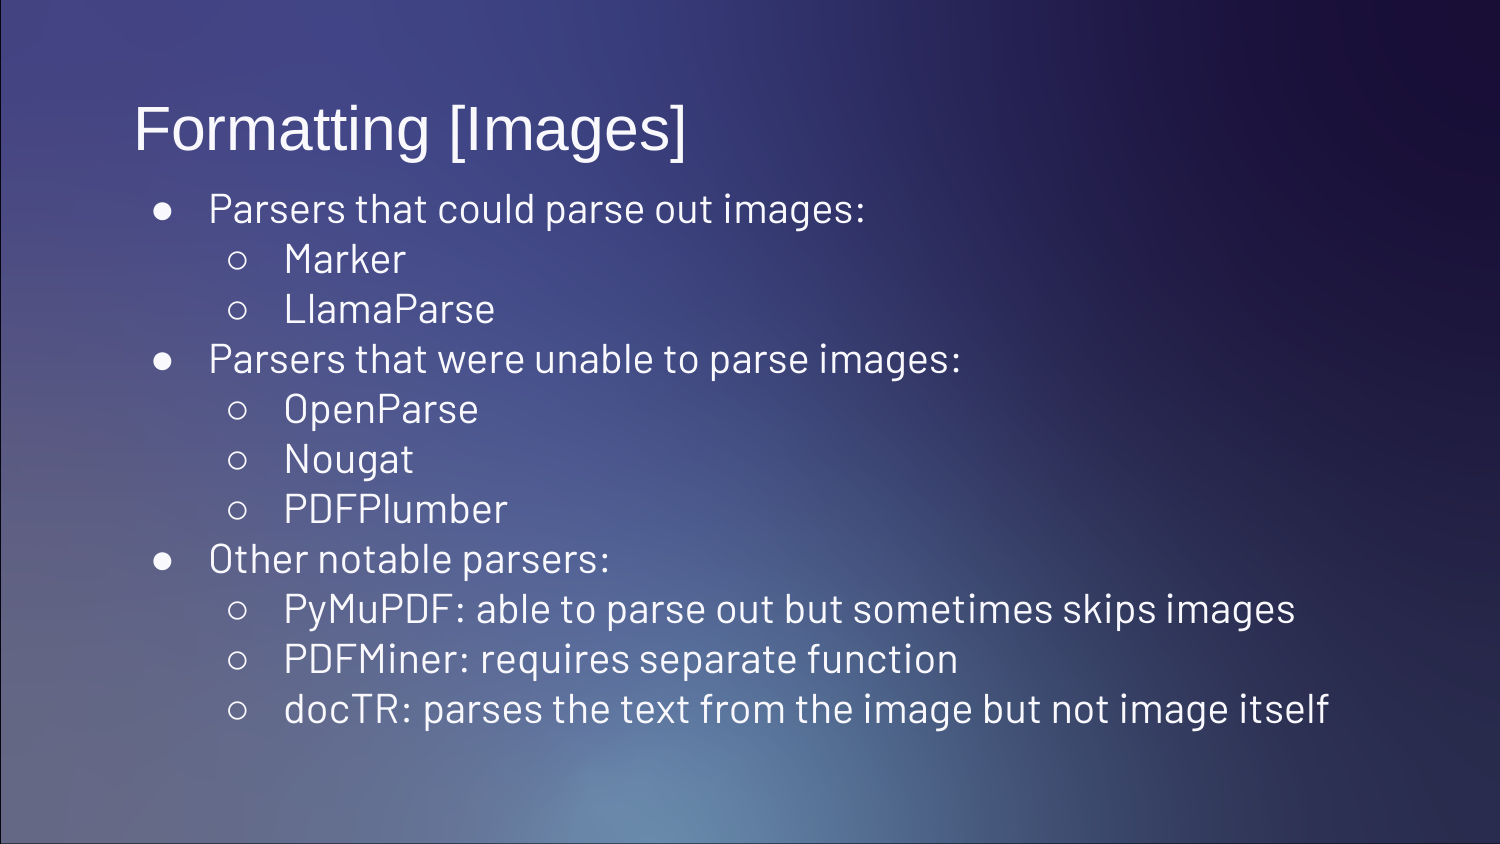

# Formatting [Images]
Parsers that could parse out images:
Marker
LlamaParse
Parsers that were unable to parse images:
OpenParse
Nougat
PDFPlumber
Other notable parsers:
PyMuPDF: able to parse out but sometimes skips images
PDFMiner: requires separate function
docTR: parses the text from the image but not image itself